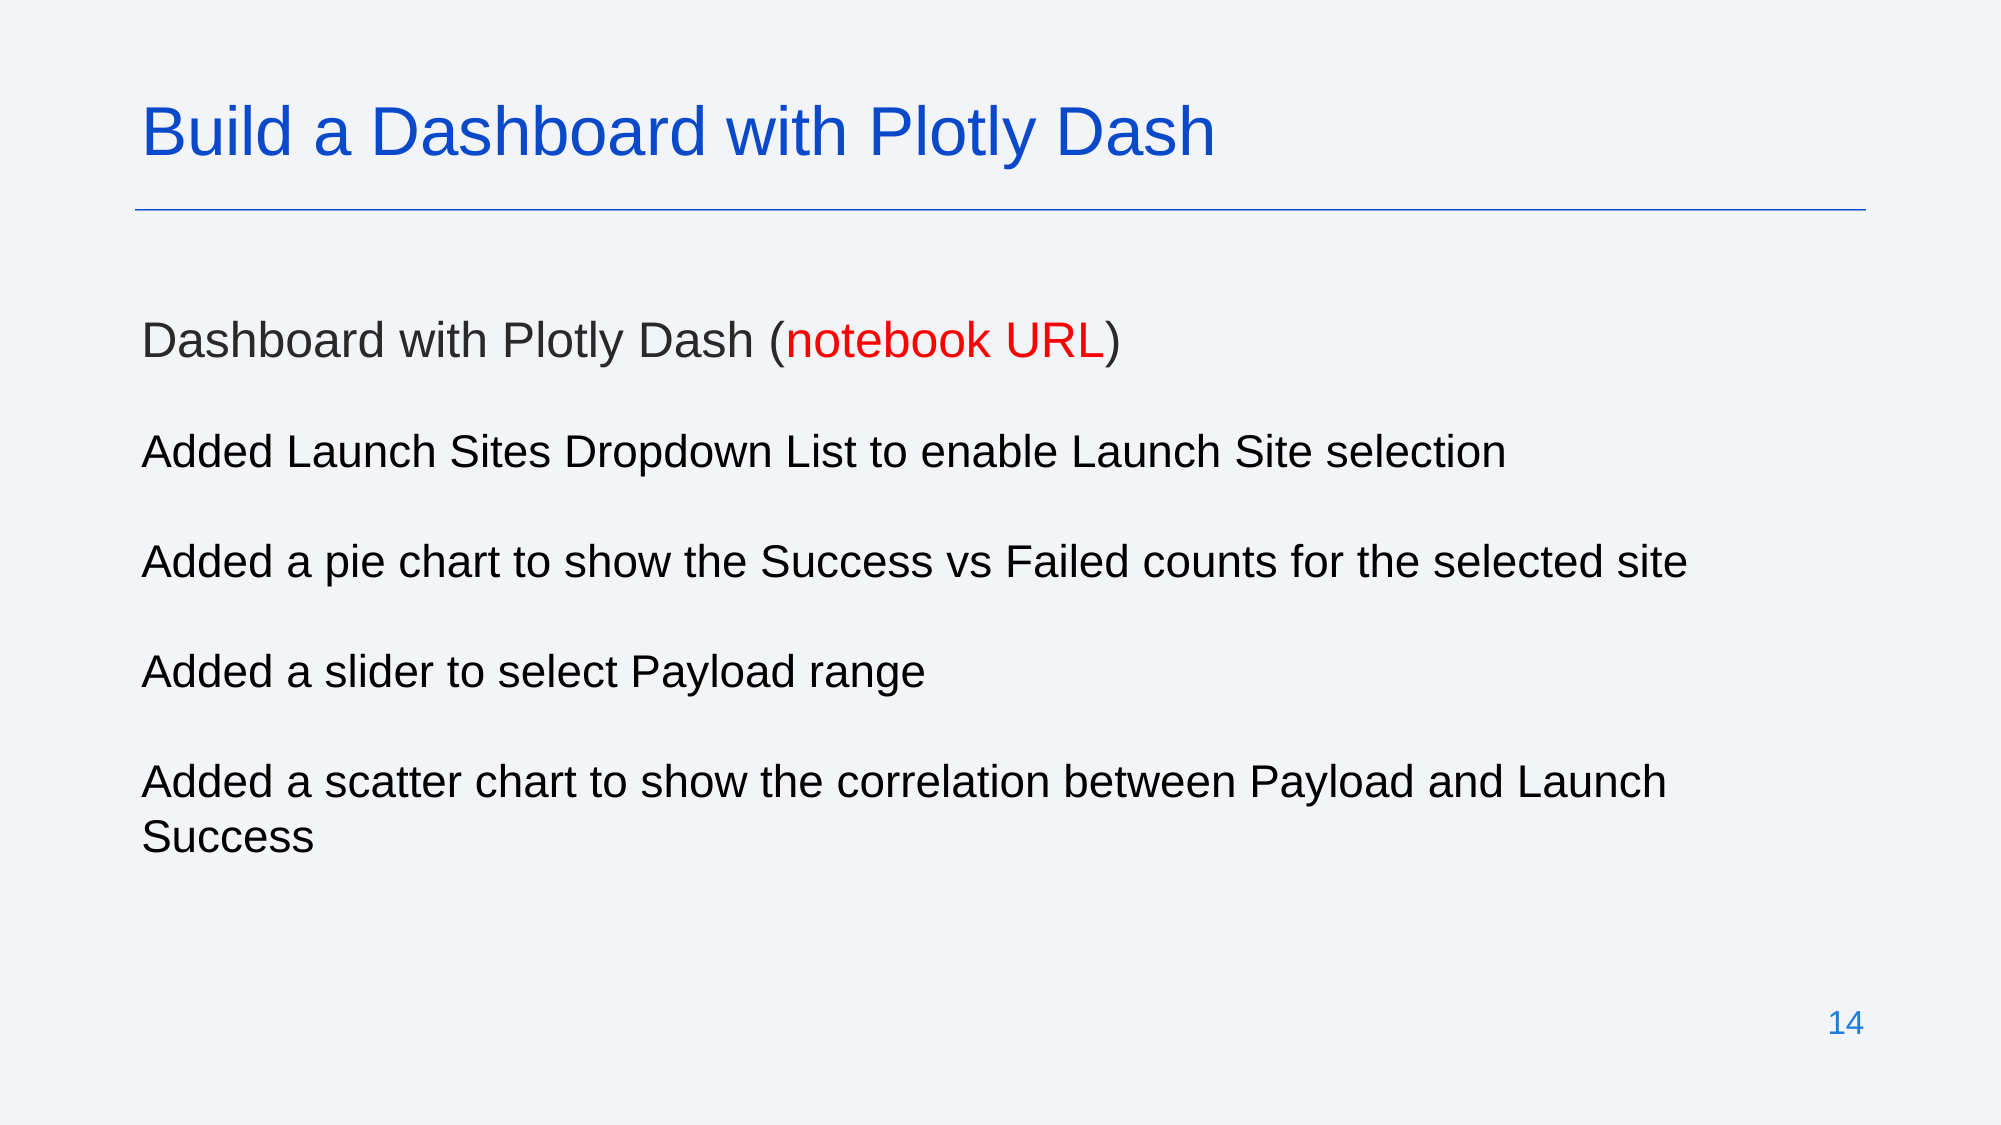

Build a Dashboard with Plotly Dash
Dashboard with Plotly Dash (notebook URL)

Added Launch Sites Dropdown List to enable Launch Site selection

Added a pie chart to show the Success vs Failed counts for the selected site

Added a slider to select Payload range

Added a scatter chart to show the correlation between Payload and Launch Success
14